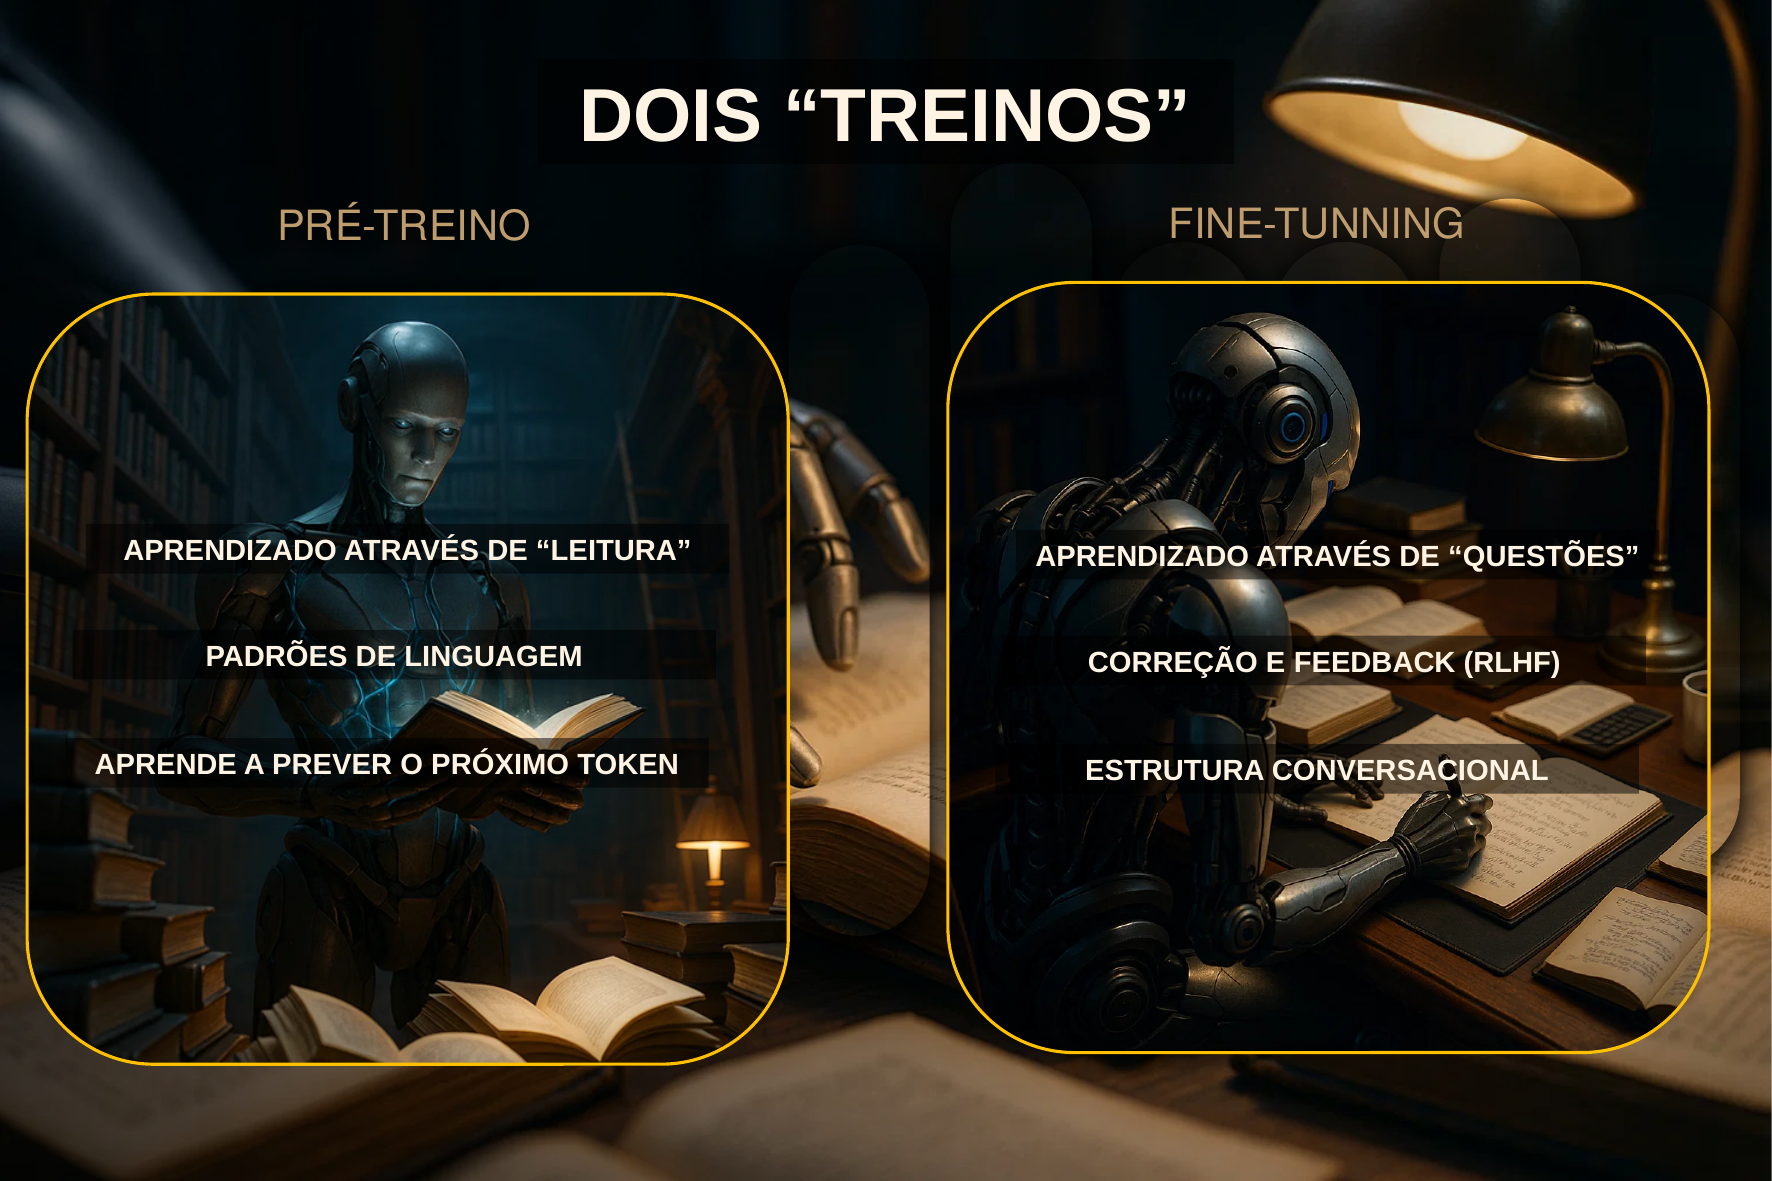

DOIS “TREINOS”

FINE-TUNNING
PRÉ-TREINO

APRENDIZADO ATRAVÉS DE “LEITURA”
APRENDIZADO ATRAVÉS DE “QUESTÕES”
PADRÕES DE LINGUAGEM
CORREÇÃO E FEEDBACK (RLHF)
APRENDE A PREVER O PRÓXIMO TOKEN
ESTRUTURA CONVERSACIONAL